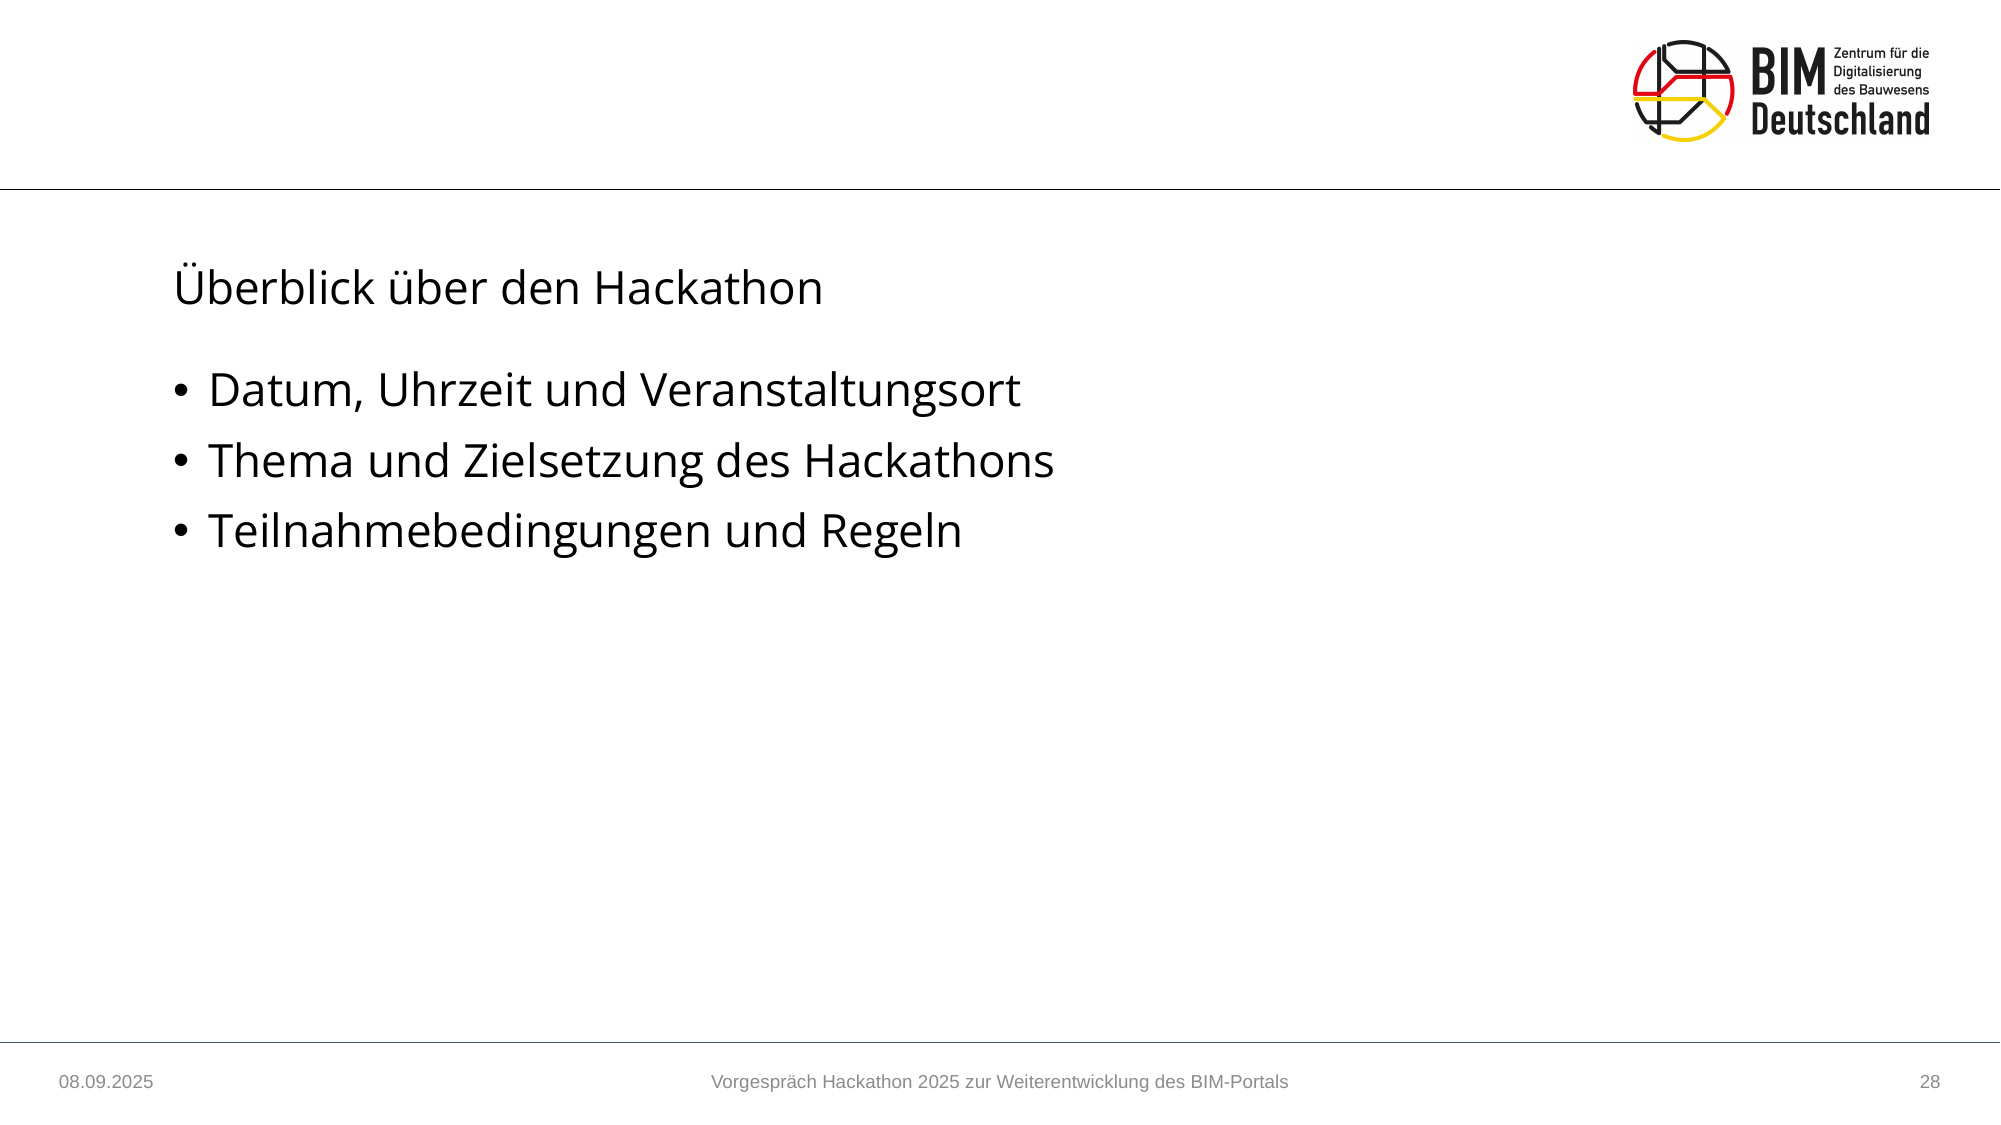

# Überblick über den Hackathon
Datum, Uhrzeit und Veranstaltungsort
Thema und Zielsetzung des Hackathons
Teilnahmebedingungen und Regeln
08.09.2025
Vorgespräch Hackathon 2025 zur Weiterentwicklung des BIM-Portals
28